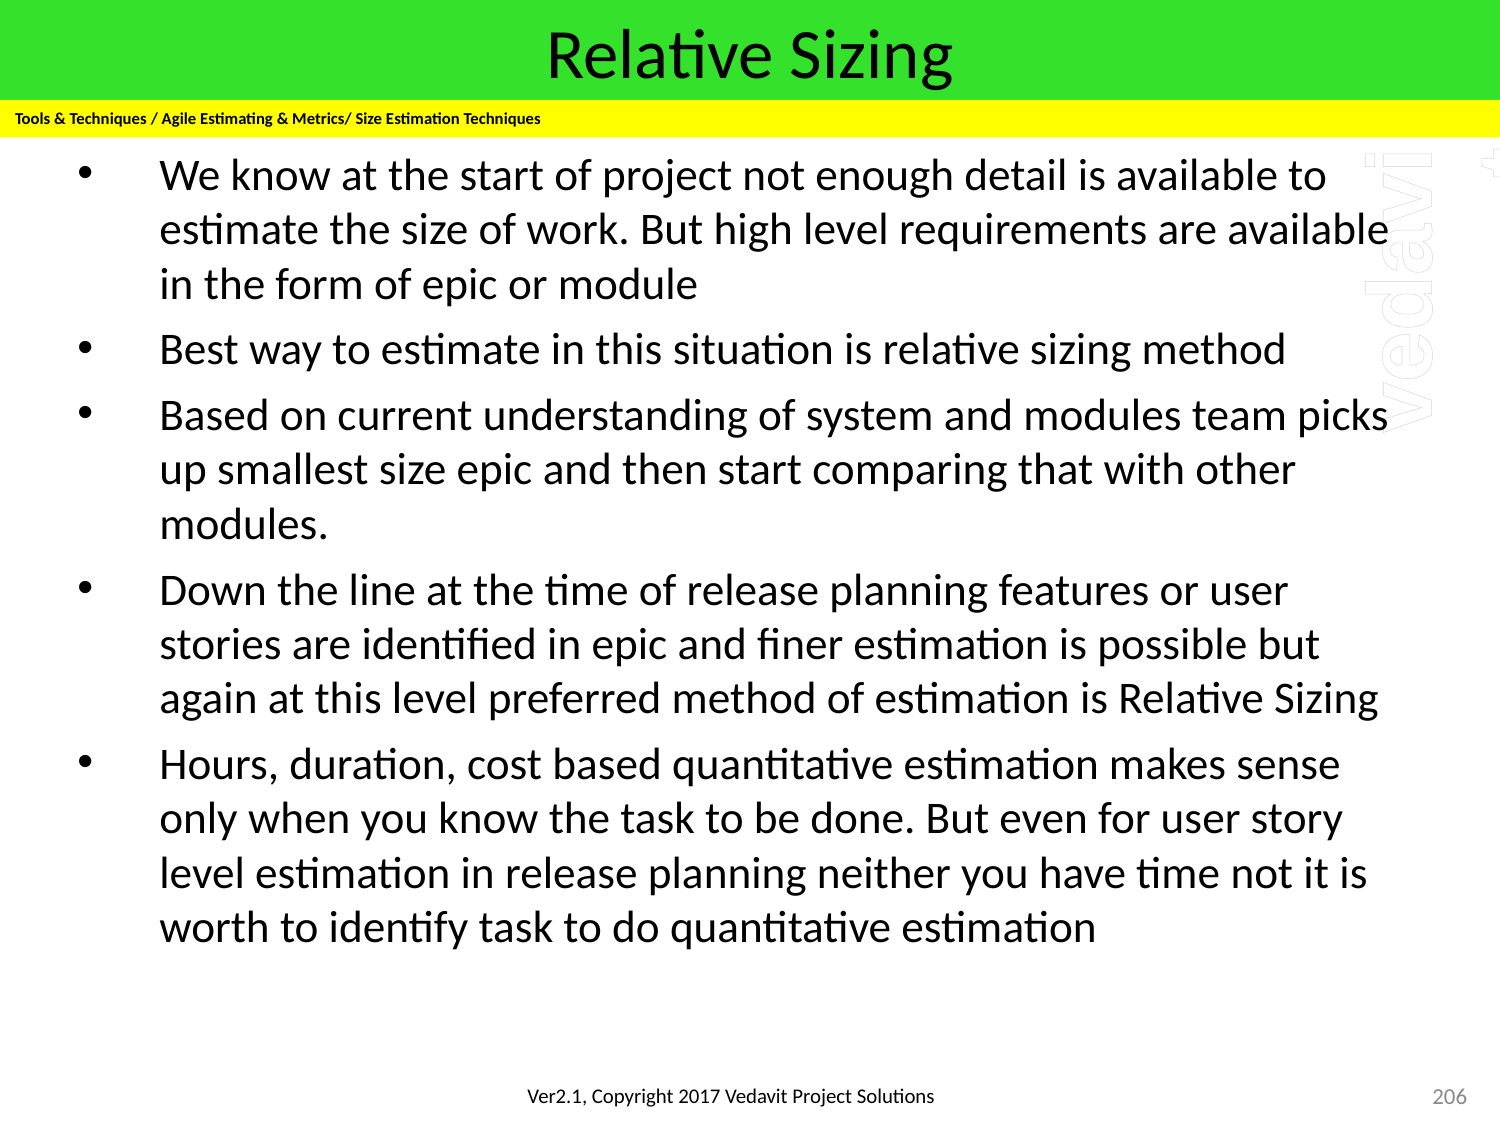

# Relative Sizing
Tools & Techniques / Agile Estimating & Metrics/ Size Estimation Techniques
We know at the start of project not enough detail is available to estimate the size of work. But high level requirements are available in the form of epic or module
Best way to estimate in this situation is relative sizing method
Based on current understanding of system and modules team picks up smallest size epic and then start comparing that with other modules.
Down the line at the time of release planning features or user stories are identified in epic and finer estimation is possible but again at this level preferred method of estimation is Relative Sizing
Hours, duration, cost based quantitative estimation makes sense only when you know the task to be done. But even for user story level estimation in release planning neither you have time not it is worth to identify task to do quantitative estimation

206